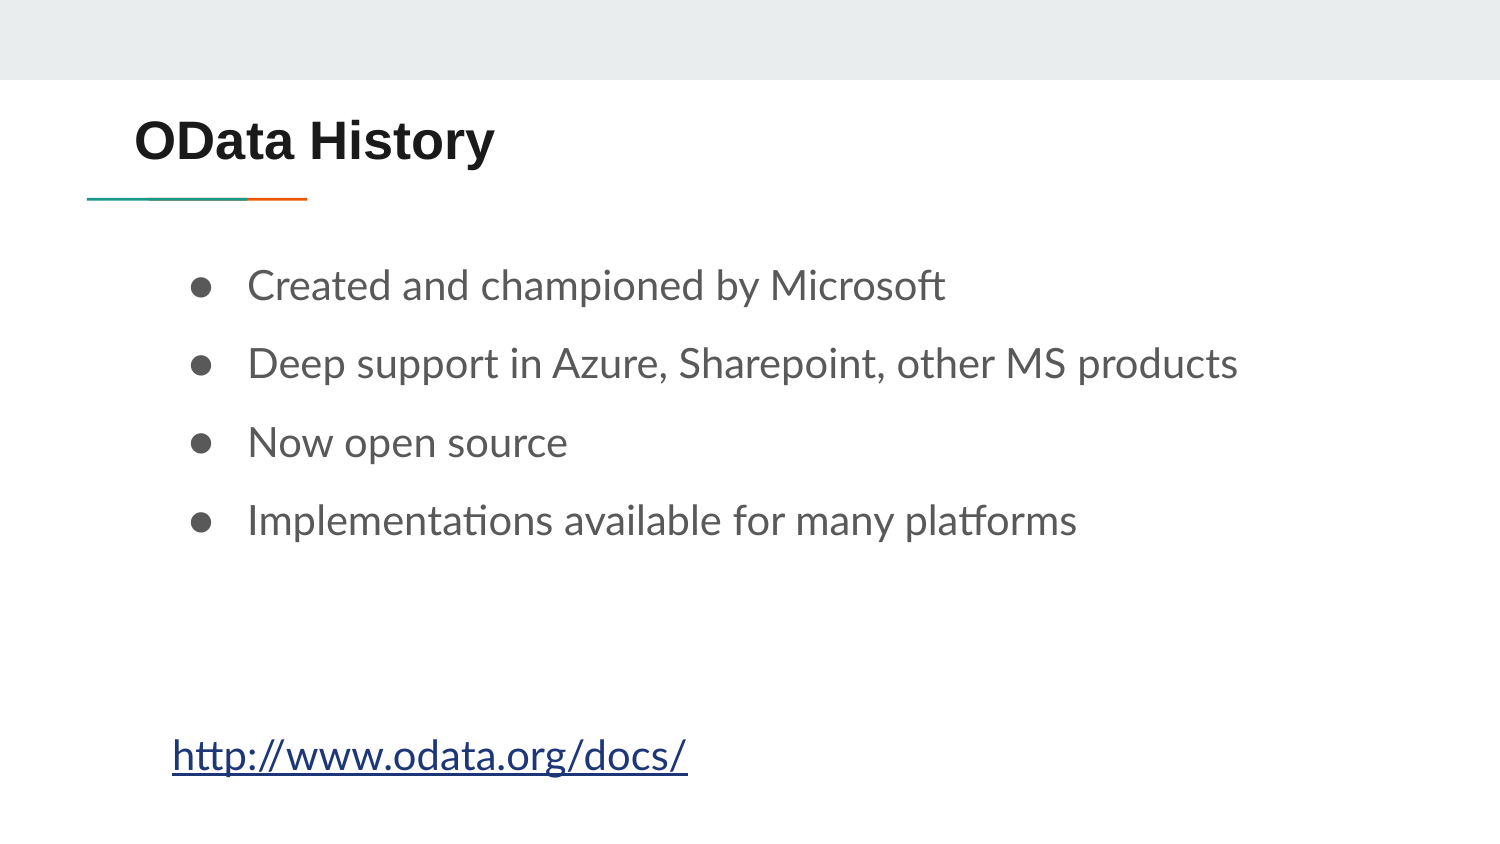

# OData History
Created and championed by Microsoft
Deep support in Azure, Sharepoint, other MS products
Now open source
Implementations available for many platforms

http://www.odata.org/docs/